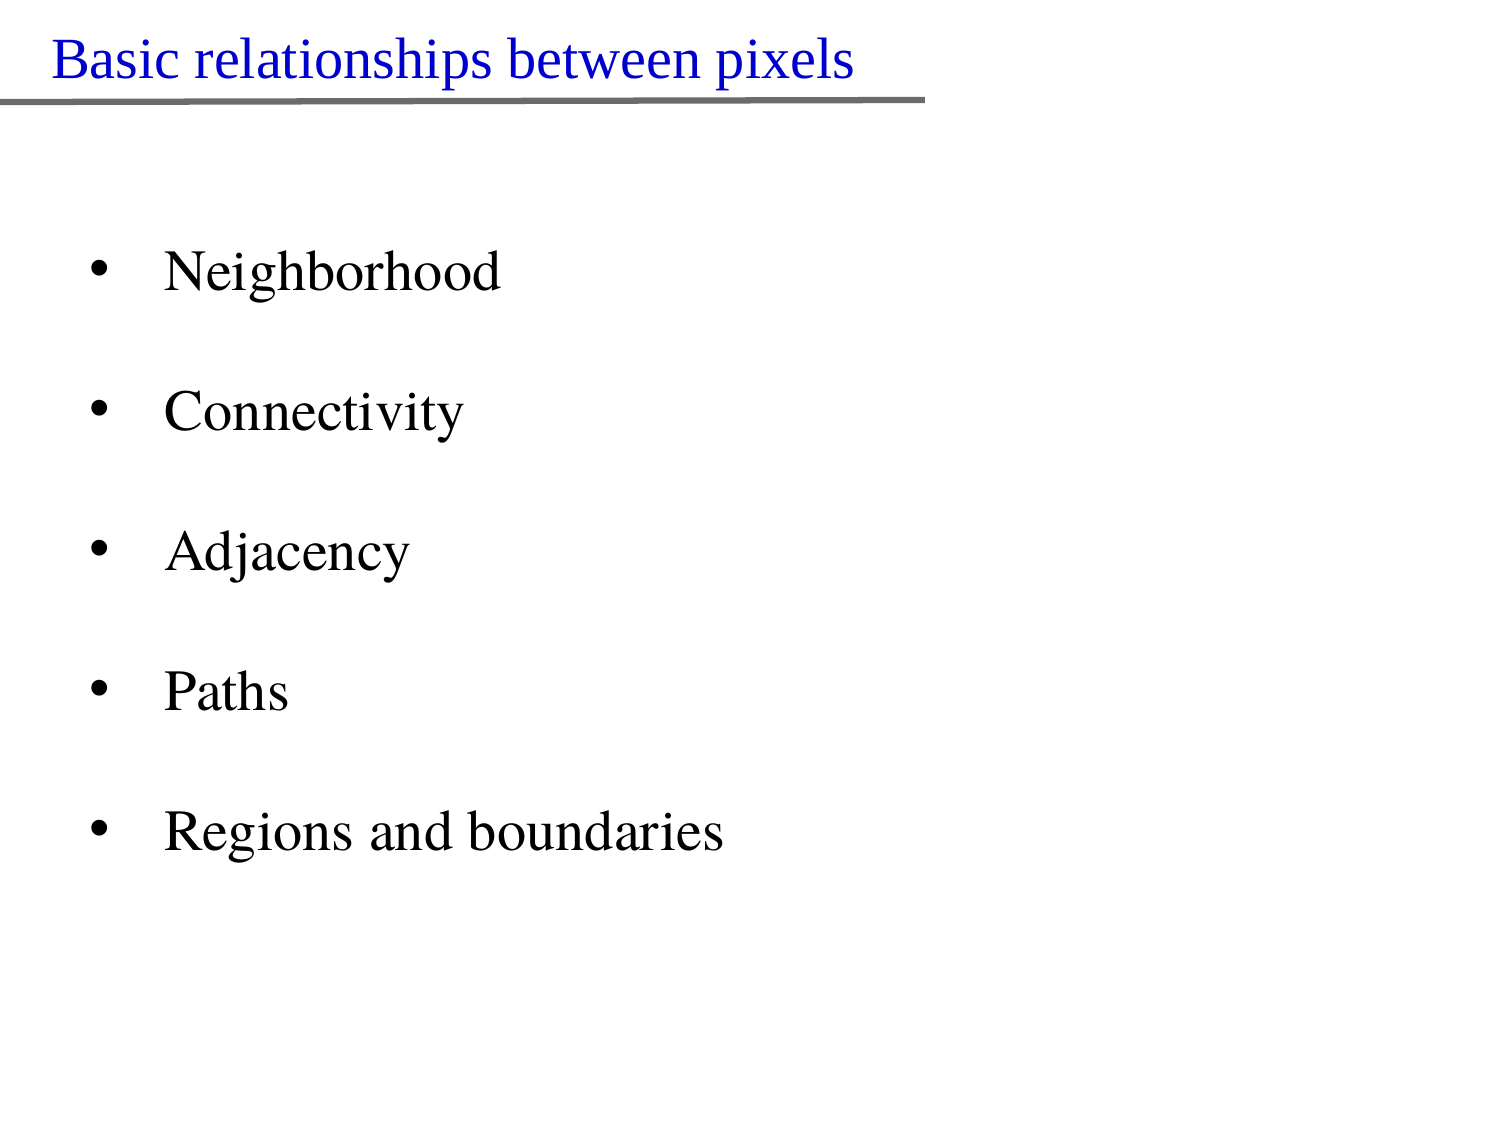

Basic relationships between pixels
Neighborhood

Connectivity

Adjacency

Paths

Regions and boundaries